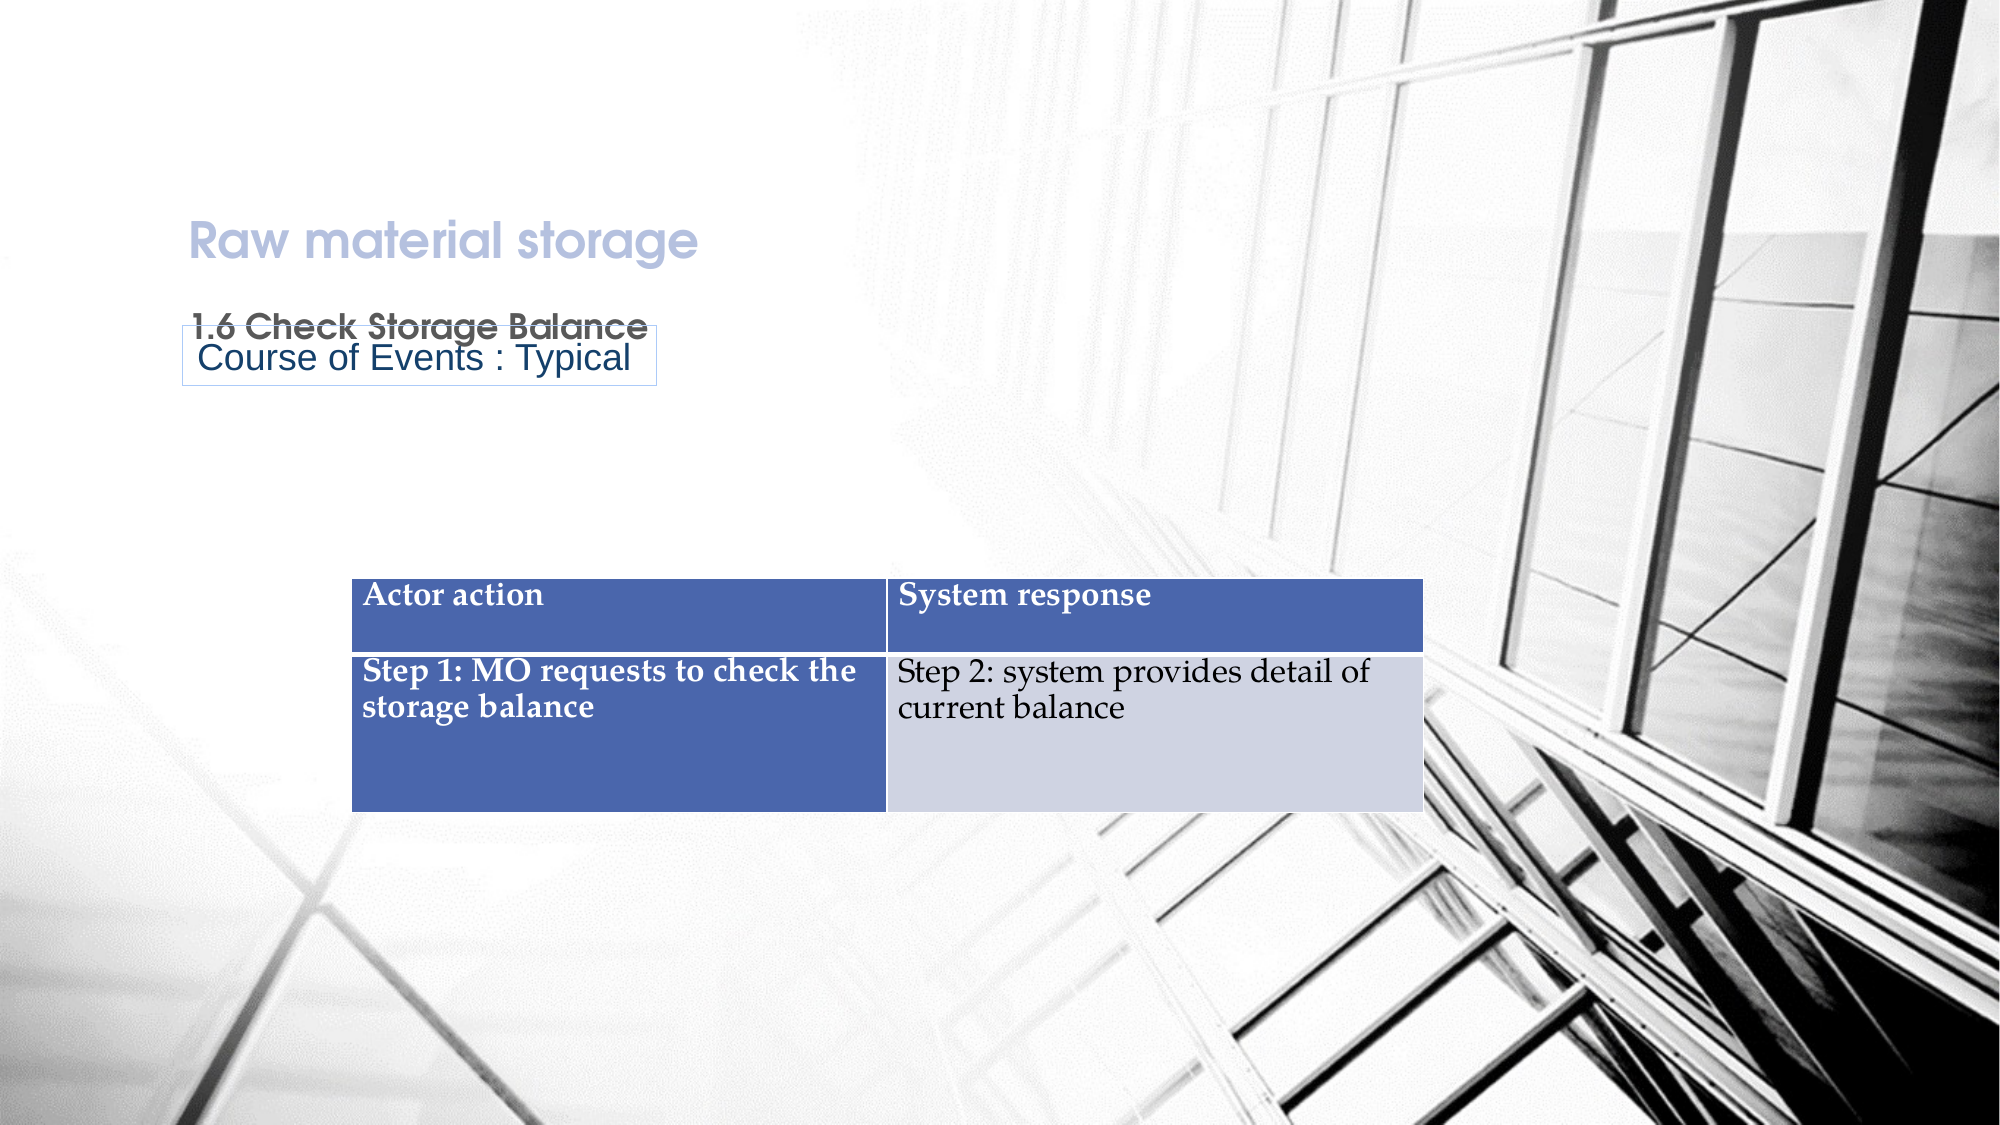

Raw material storage
1.6 Check Storage Balance

Course of Events : Typical

| Actor action | System response |
| --- | --- |
| Step 1: MO requests to check the storage balance | Step 2: system provides detail of current balance |